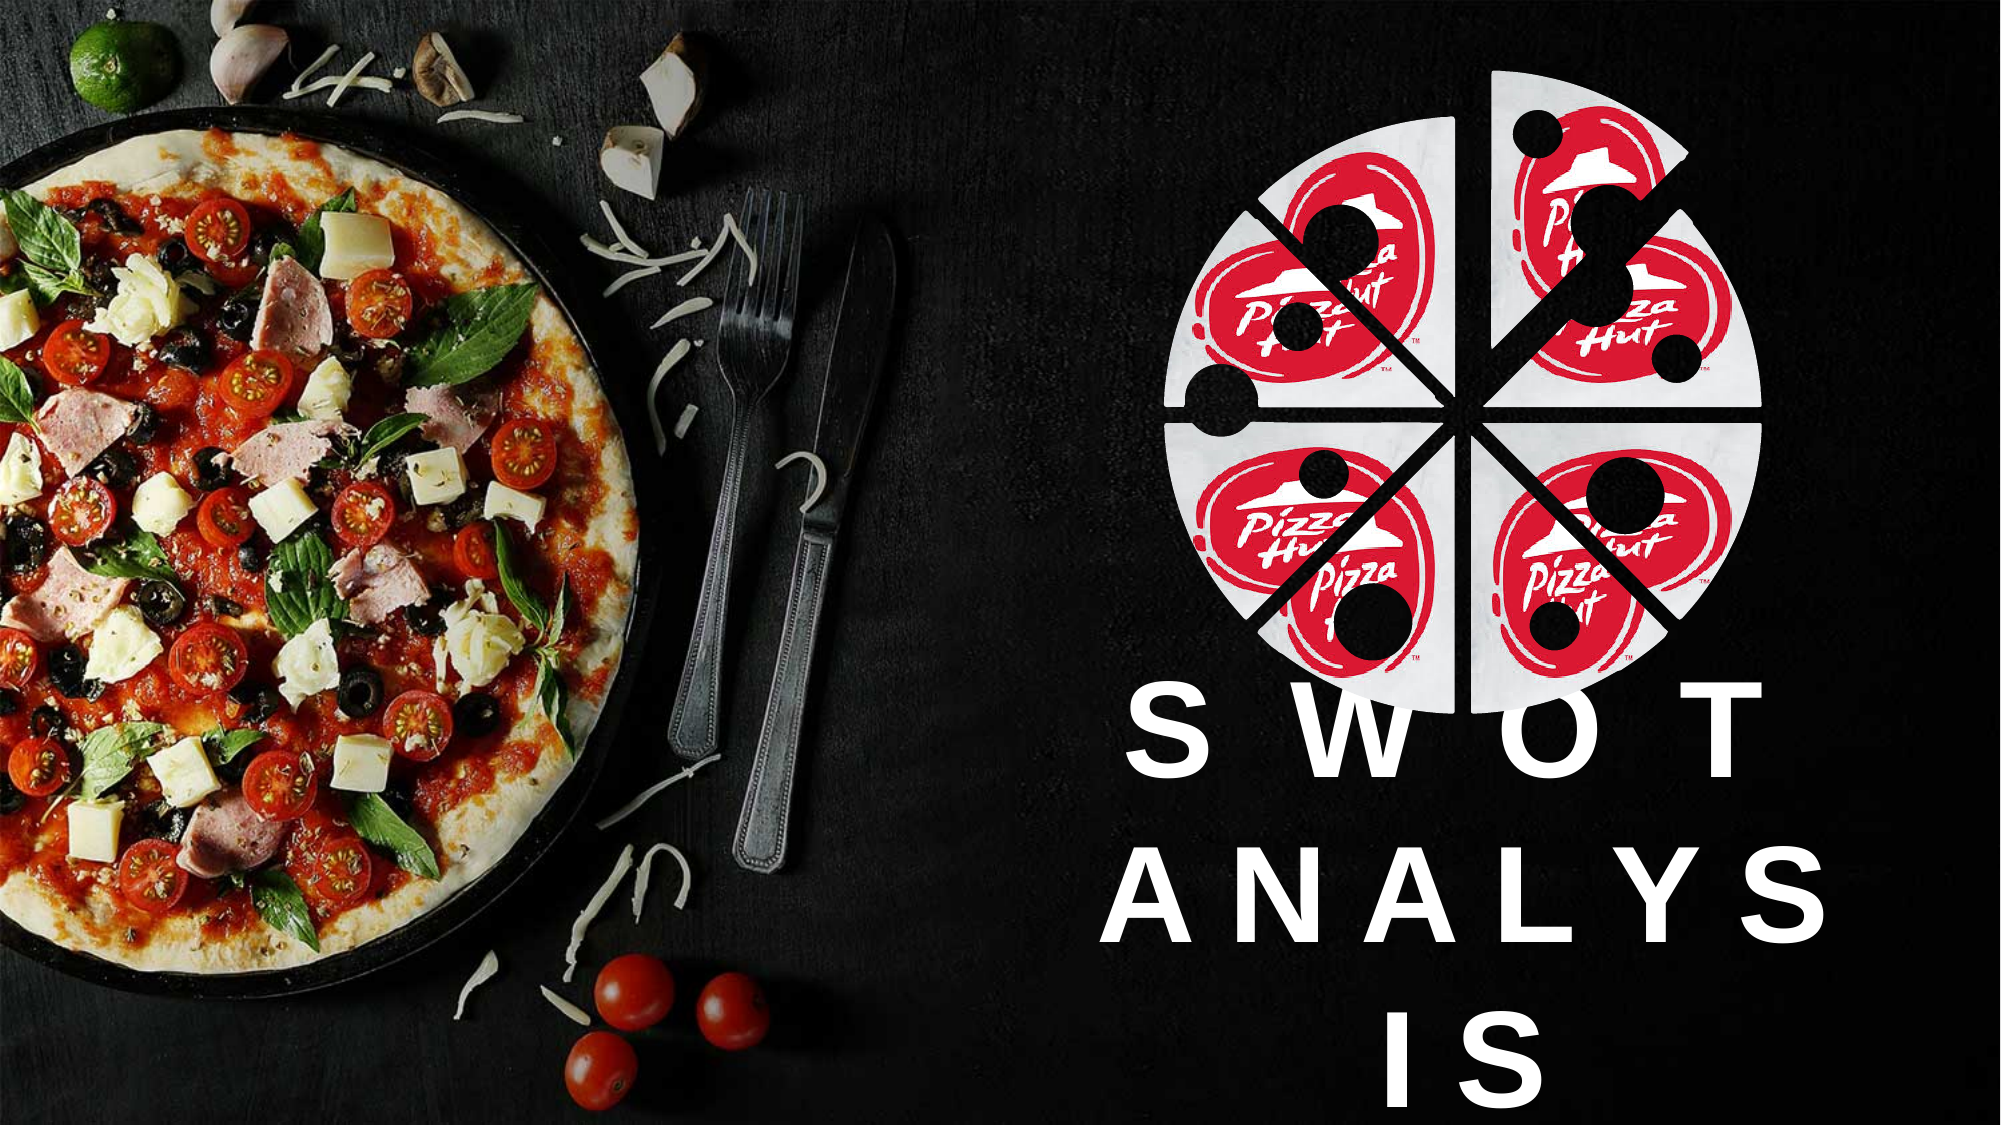

S  W  O  T
A N A L Y S I S